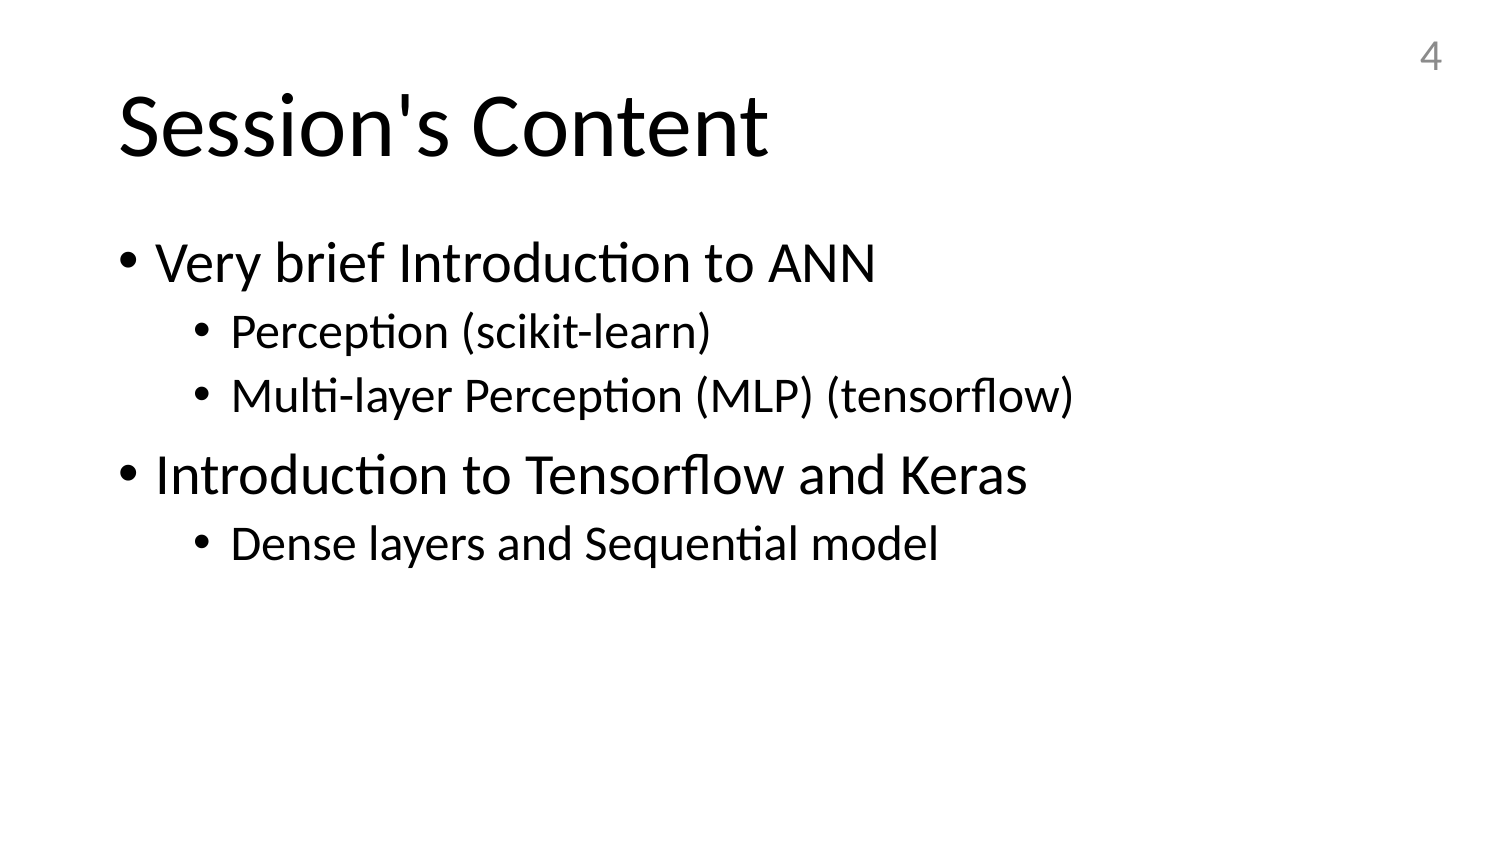

4
# Session's Content
Very brief Introduction to ANN
Perception (scikit-learn)
Multi-layer Perception (MLP) (tensorflow)
Introduction to Tensorflow and Keras
Dense layers and Sequential model